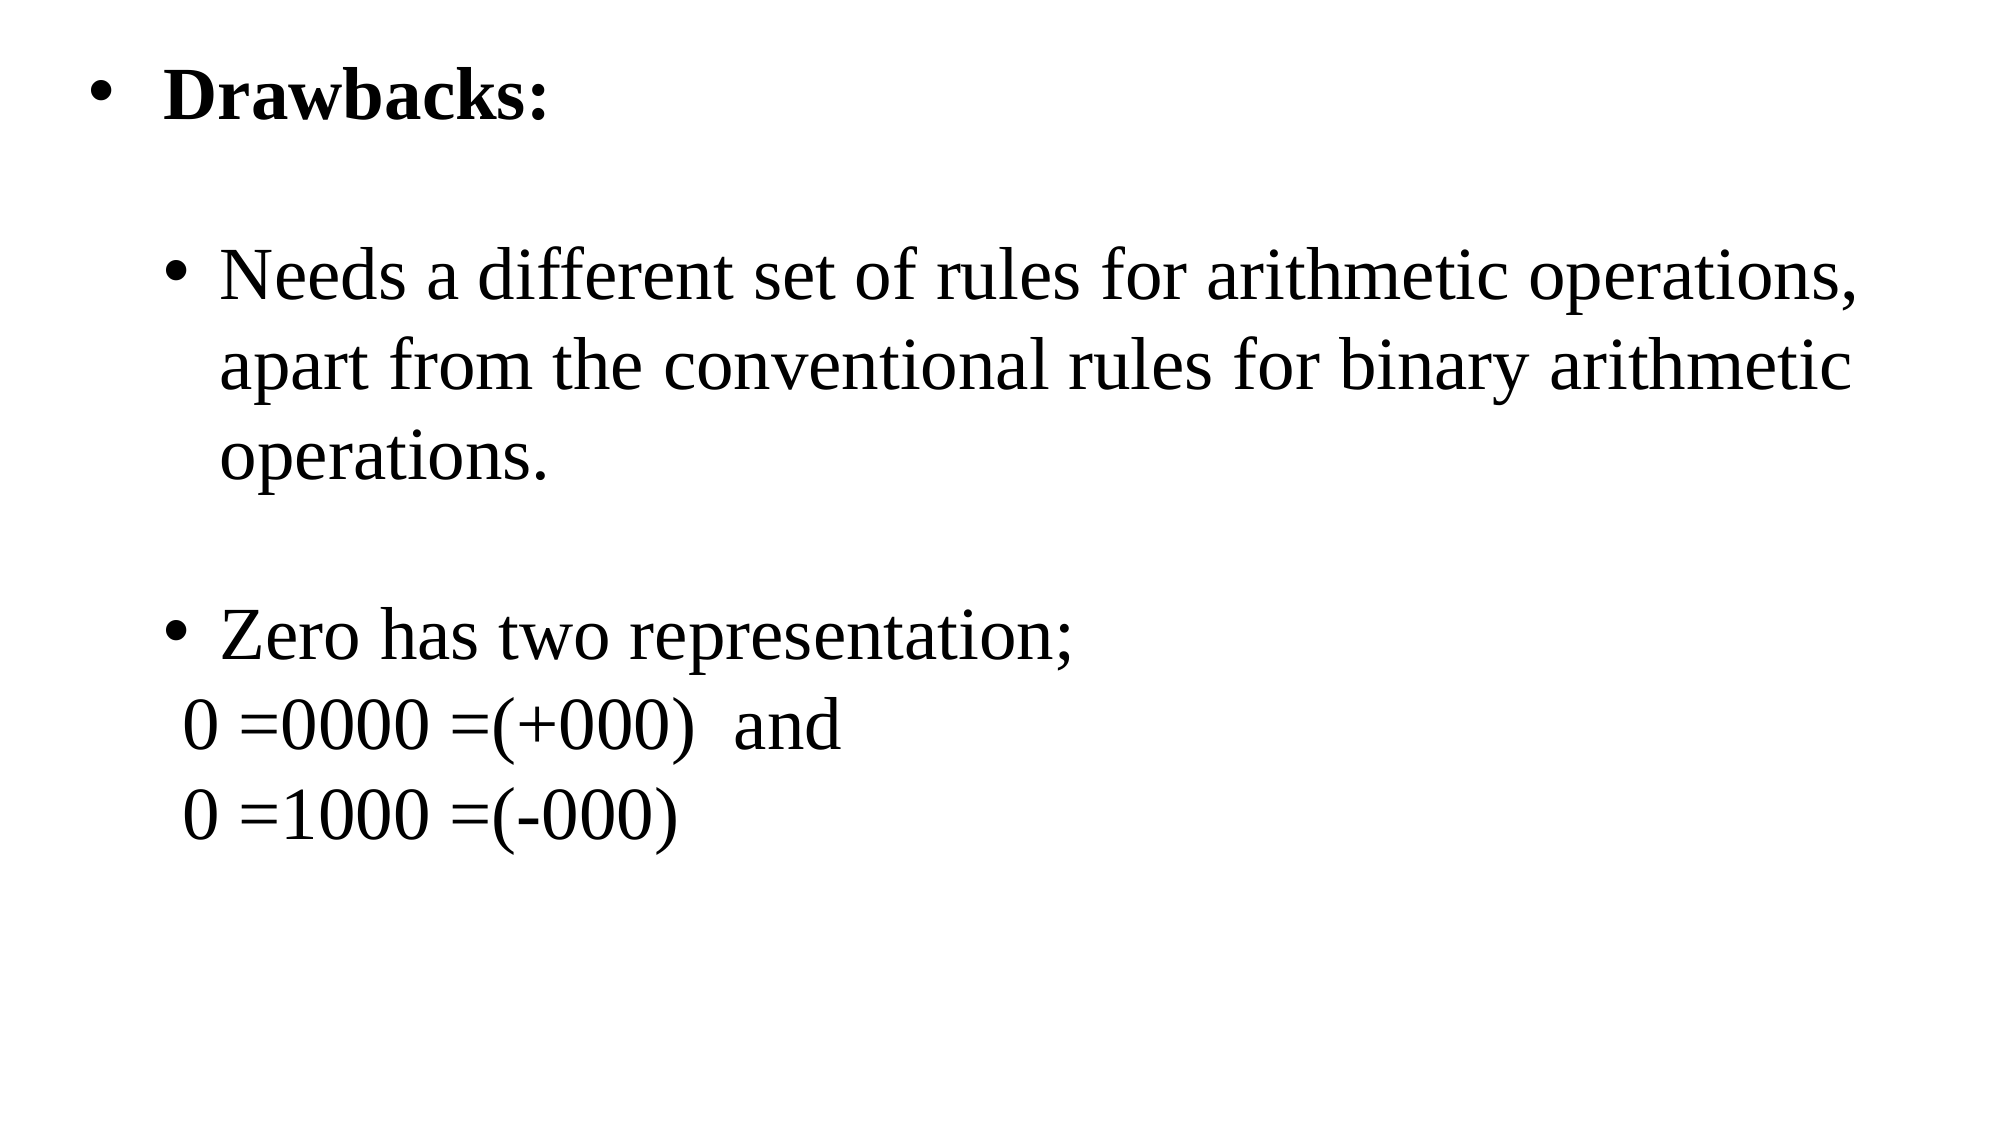

Drawbacks:

Needs a different set of rules for arithmetic operations, apart from the conventional rules for binary arithmetic operations.

Zero has two representation;
 0 =0000 =(+000)  and
 0 =1000 =(-000)